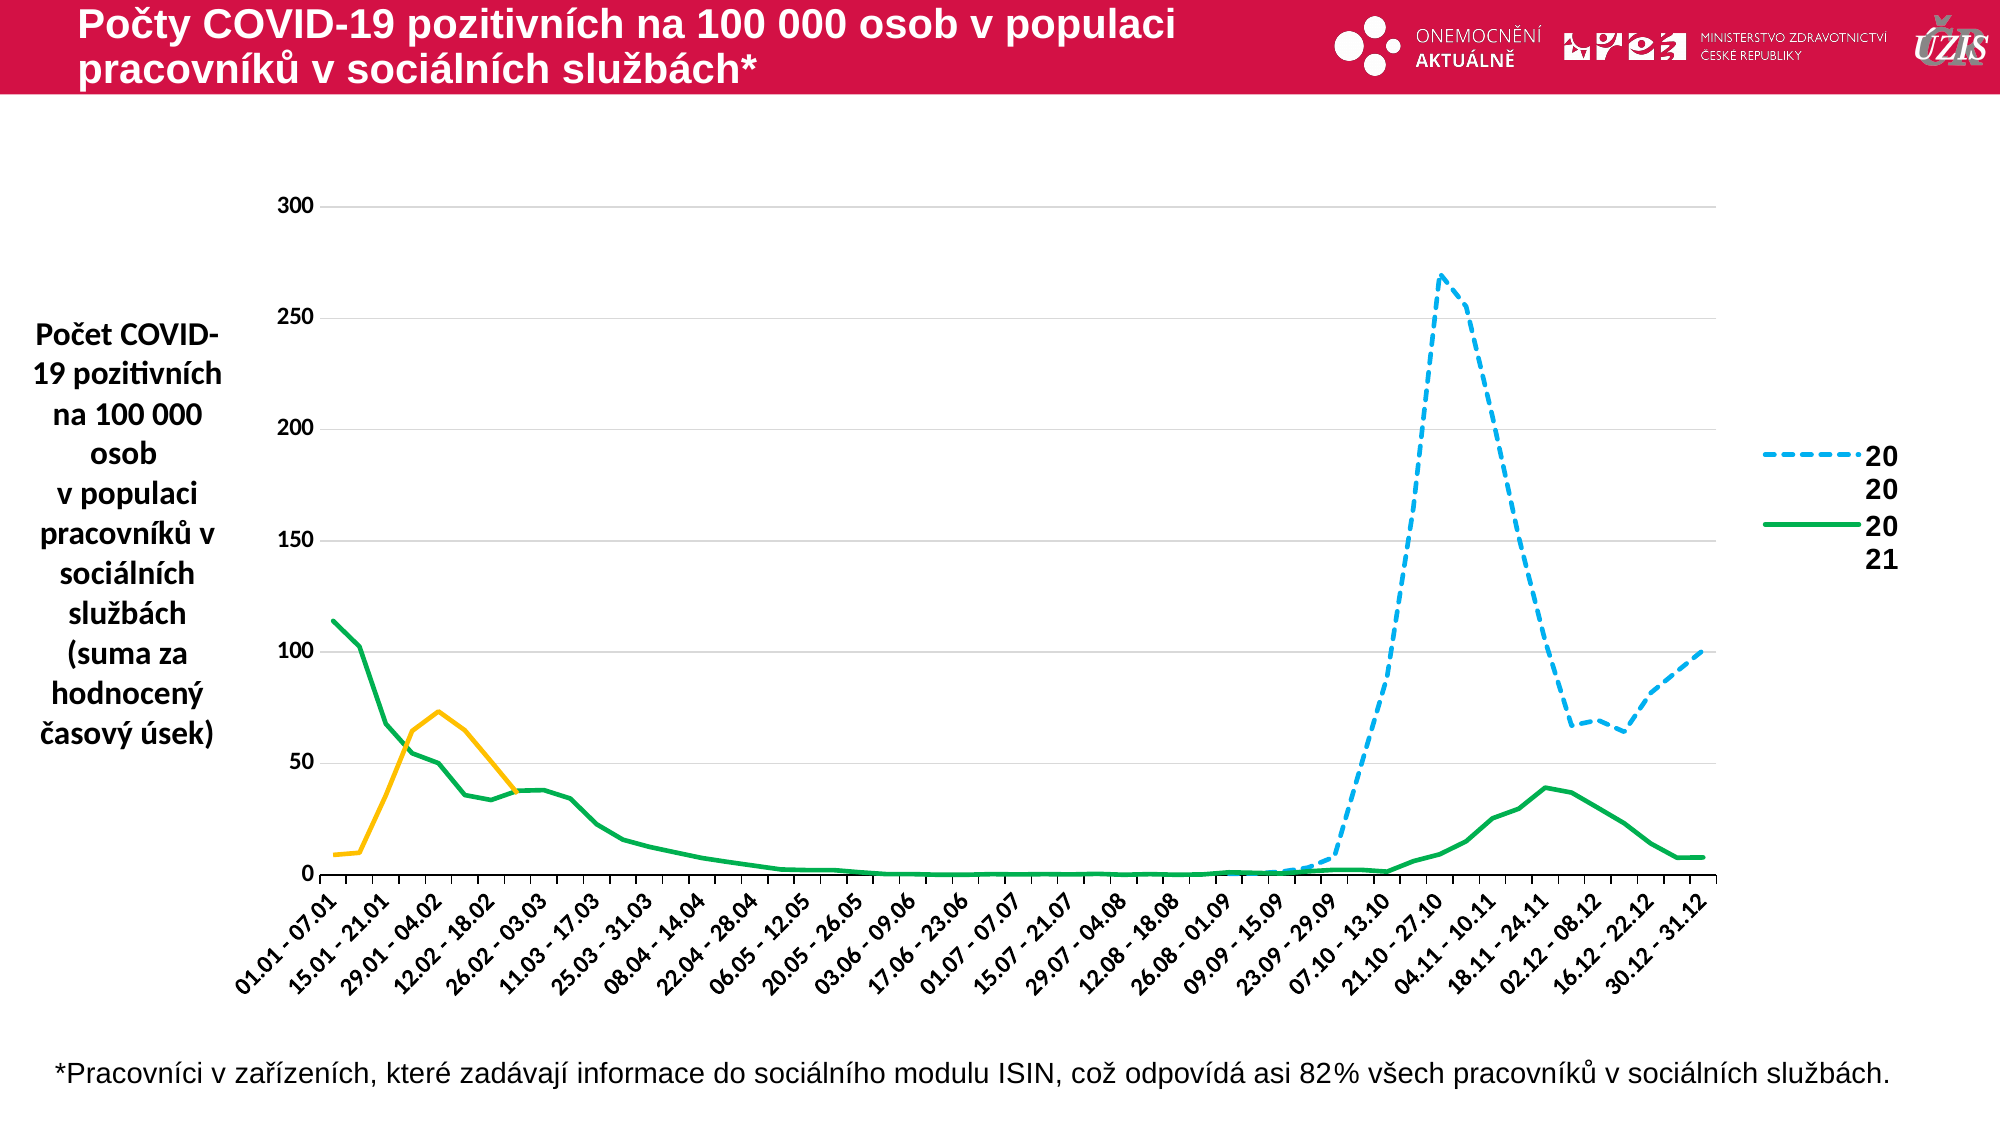

# Počty COVID-19 pozitivních na 100 000 osob v populaci pracovníků v sociálních službách*

### Chart

| Category | 2020 | 2021 | 2022 |
|---|---|---|---|
| 01.01 - 07.01 | None | 114.0628808 | 8.9133386 |
| 08.01 - 14.01 | None | 102.5033947 | 9.888235 |
| 15.01 - 21.01 | None | 67.8249364 | 35.6533546 |
| 22.01 - 28.01 | None | 54.5941993 | 64.6217053 |
| 29.01 - 04.02 | None | 50.13753 | 73.3957731 |
| 05.02 - 11.02 | None | 35.7926256 | 64.9002472 |
| 12.02 - 18.02 | None | 33.5642909 | 50.8338846 |
| 19.02 - 25.02 | None | 37.7424184 | 36.4889801 |
| 26.02 - 03.03 | None | 38.0209602 | None |
| 04.03 - 10.03 | None | 34.2606455 | None |
| 11.03 - 17.03 | None | 22.7011594 | None |
| 18.03 - 24.03 | None | 15.7376135 | None |
| 25.03 - 31.03 | None | 12.5343825 | None |
| 01.04 - 07.04 | None | 10.027506 | None |
| 08.04 - 14.04 | None | 7.5206295 | None |
| 15.04 - 21.04 | None | 5.7101075 | None |
| 22.04 - 28.04 | None | 4.0388565 | None |
| 29.04 - 05.05 | None | 2.3676055 | None |
| 06.05 - 12.05 | None | 2.0890637 | None |
| 13.05 - 19.05 | None | 2.0890637 | None |
| 20.05 - 26.05 | None | 1.1141673 | None |
| 27.05 - 02.06 | None | 0.2785418 | None |
| 03.06 - 09.06 | None | 0.2785418 | None |
| 10.06 - 16.06 | None | 0.0 | None |
| 17.06 - 23.06 | None | 0.0 | None |
| 24.06 - 30.06 | None | 0.2785418 | None |
| 01.07 - 07.07 | None | 0.1392709 | None |
| 08.07 - 14.07 | None | 0.2785418 | None |
| 15.07 - 21.07 | None | 0.1392709 | None |
| 22.07 - 28.07 | None | 0.4178127 | None |
| 29.07 - 04.08 | None | 0.0 | None |
| 05.08 - 11.08 | None | 0.2785418 | None |
| 12.08 - 18.08 | None | 0.0 | None |
| 19.08 - 25.08 | None | 0.1392709 | None |
| 26.08 - 01.09 | 0.4178127 | 1.1141673 | None |
| 02.09 - 08.09 | 0.5570836 | 0.8356255 | None |
| 09.09 - 15.09 | 1.3927091 | 0.5570836 | None |
| 16.09 - 22.09 | 3.203231 | 1.53198 | None |
| 23.09 - 29.09 | 8.0777131 | 2.2283346 | None |
| 30.09 - 06.10 | 48.6055499 | 2.2283346 | None |
| 07.10 - 13.10 | 88.8548448 | 1.3927091 | None |
| 14.10 - 20.10 | 165.0360363 | 6.1279203 | None |
| 21.10 - 27.10 | 270.1855784 | 9.1918805 | None |
| 28.10 - 03.11 | 255.2835904 | 15.041259 | None |
| 04.11 - 10.11 | 205.8424149 | 25.3473068 | None |
| 11.11 - 17.11 | 151.5267574 | 29.6647052 | None |
| 18.11 - 24.11 | 105.0102712 | 39.1351276 | None |
| 25.11 - 01.12 | 66.9893109 | 36.9067929 | None |
| 02.12 - 08.12 | 69.4961874 | 30.082518 | None |
| 09.12 - 15.12 | 64.2038926 | 23.1189721 | None |
| 16.12 - 22.12 | 81.6127572 | 14.0663625 | None |
| 23.12 - 29.12 | 91.3617213 | 7.6599004 | None |
| 30.12 - 31.12 | 100.9017791 | 7.7991713 | None |
Počet COVID-19 pozitivních na 100 000 osob  v populaci pracovníků v sociálních službách (suma za hodnocený časový úsek)
*Pracovníci v zařízeních, které zadávají informace do sociálního modulu ISIN, což odpovídá asi 82% všech pracovníků v sociálních službách.